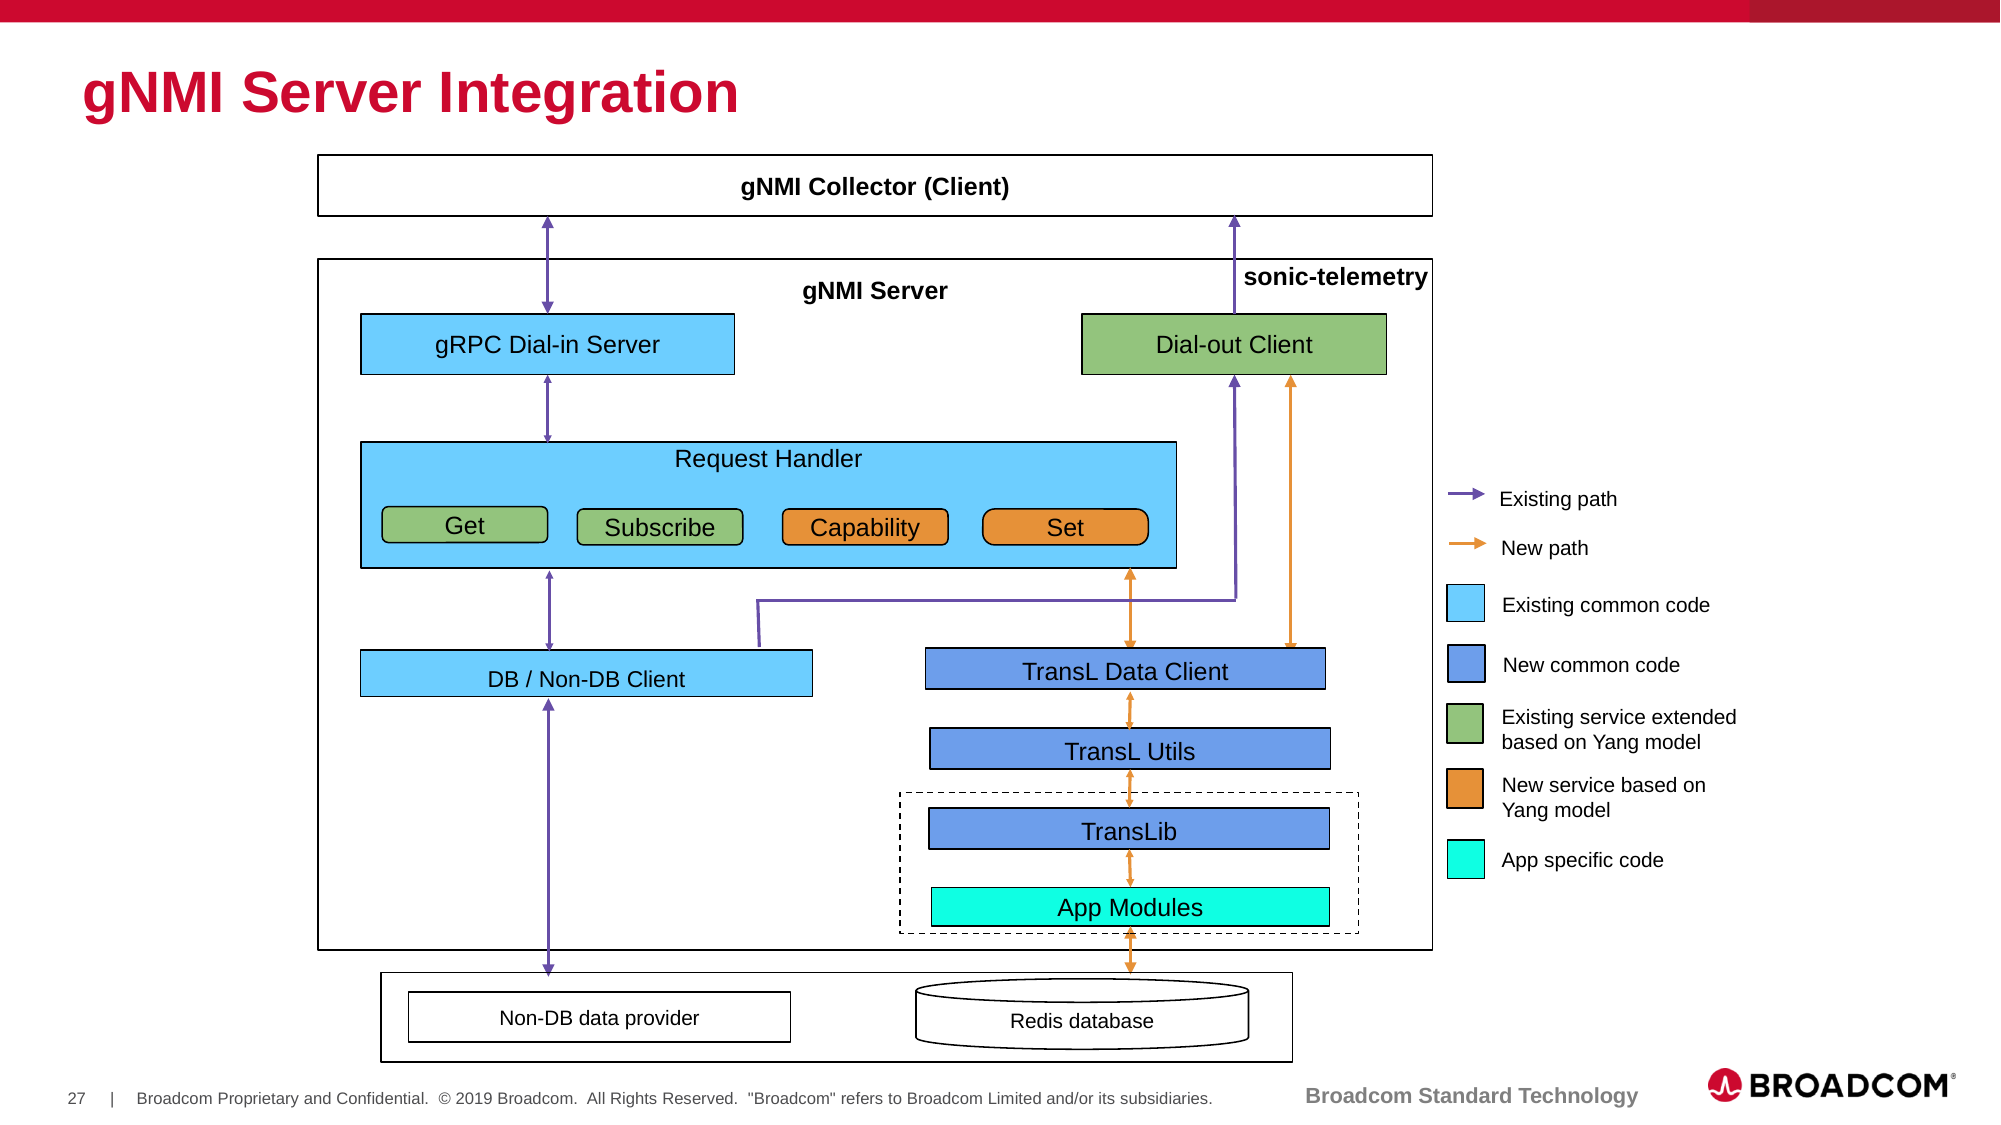

# gNMI Server Integration
gNMI Collector (Client)
gNMI Server
gRPC Dial-in Server

Dial-out Client

Request Handler
Existing path
Get
Subscribe
Capability
Set
New path
Existing common code

New common code

TransL Data Client

DB / Non-DB Client

Existing service extended based on Yang model

TransL Utils

New service based on Yang model

TransLib

App specific code

App Modules

Redis database
Non-DB data provider
sonic-telemetry